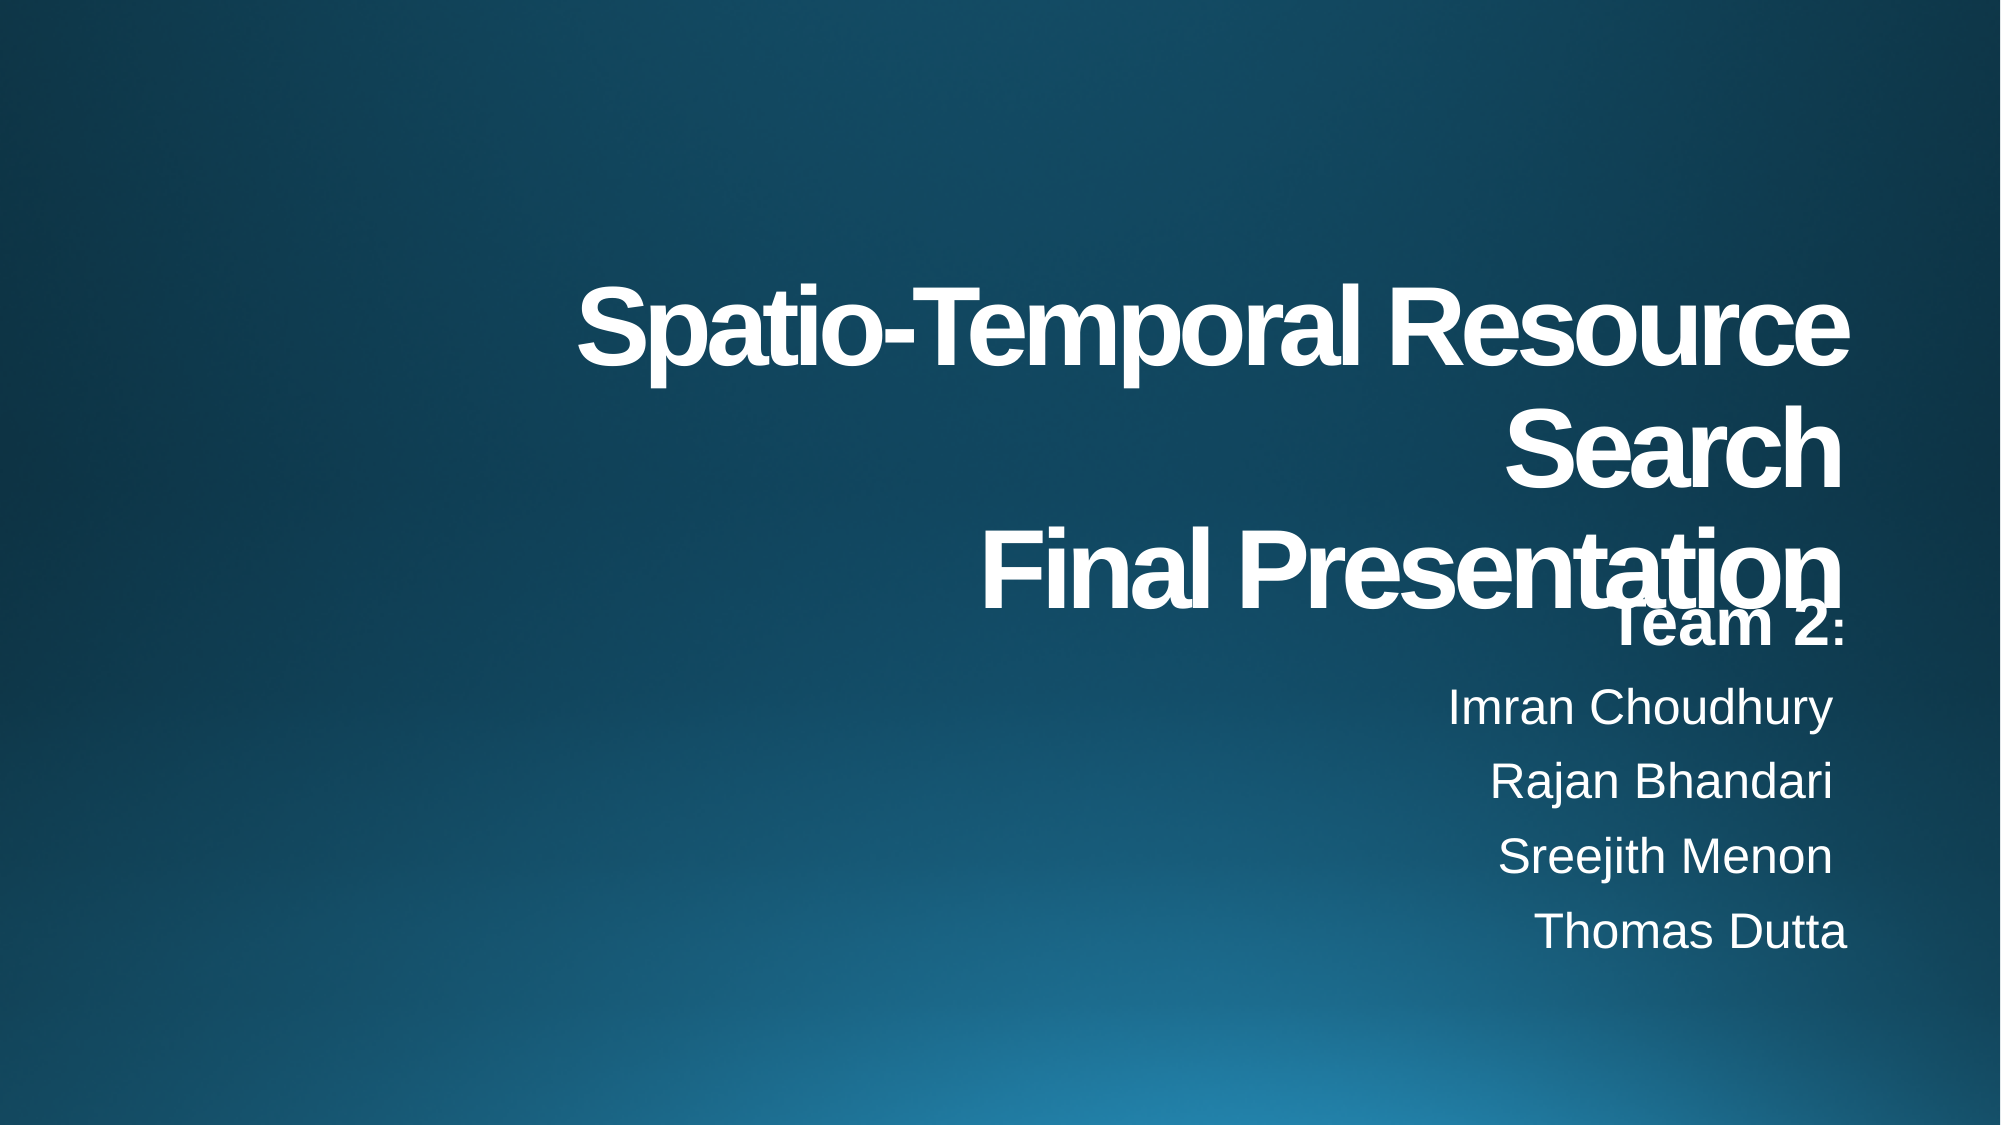

# Spatio-Temporal Resource Search Final Presentation

Team 2:
Imran Choudhury
Rajan Bhandari
Sreejith Menon
Thomas Dutta